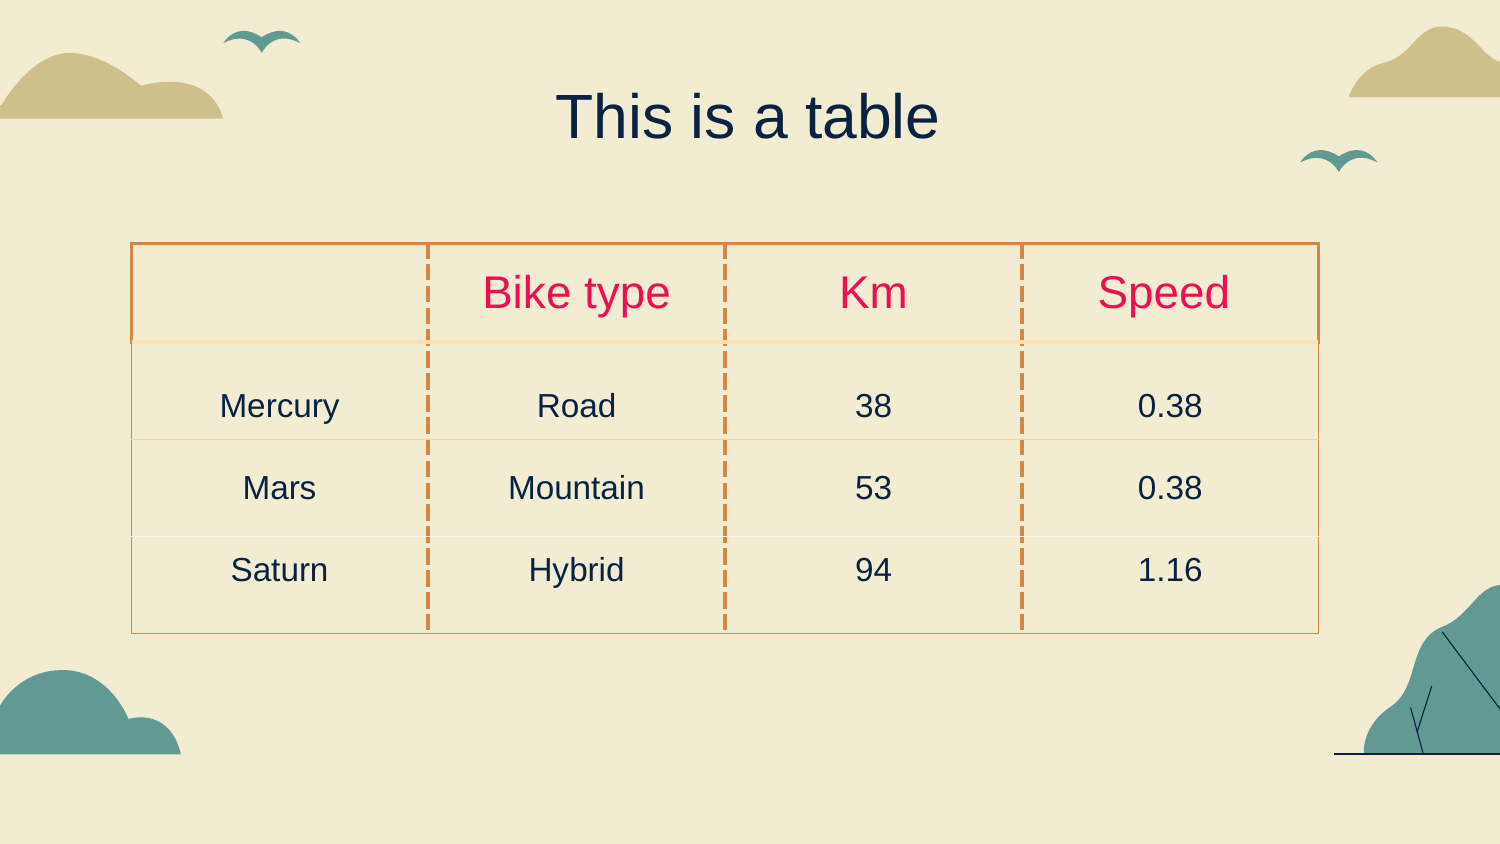

# This is a table
|  | Bike type | Km | Speed |
| --- | --- | --- | --- |
| Mercury | Road | 38 | 0.38 |
| Mars | Mountain | 53 | 0.38 |
| Saturn | Hybrid | 94 | 1.16 |